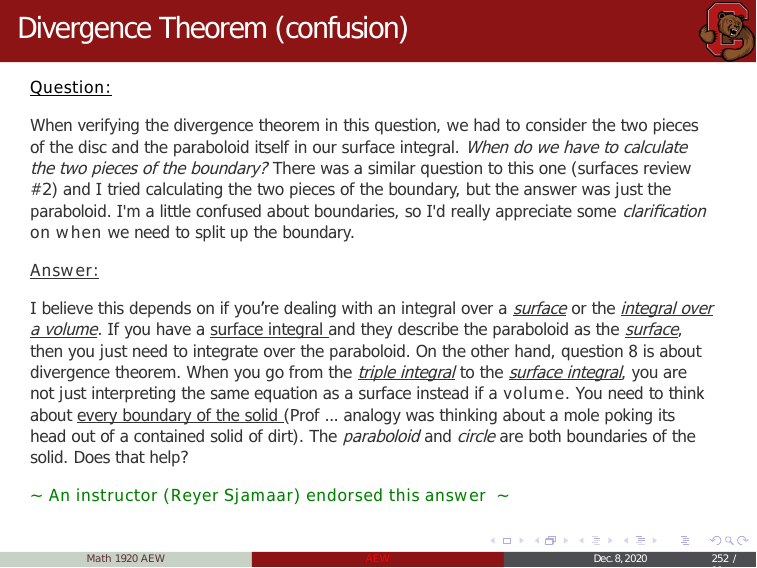

Divergence Theorem (confusion)
Question:
When verifying the divergence theorem in this question, we had to consider the two pieces of the disc and the paraboloid itself in our surface integral. When do we have to calculate the two pieces of the boundary? There was a similar question to this one (surfaces review #2) and I tried calculating the two pieces of the boundary, but the answer was just the paraboloid. I'm a little confused about boundaries, so I'd really appreciate some clarification on when we need to split up the boundary.
Answer:
I believe this depends on if you’re dealing with an integral over a surface or the integral over a volume. If you have a surface integral and they describe the paraboloid as the surface, then you just need to integrate over the paraboloid. On the other hand, question 8 is about divergence theorem. When you go from the triple integral to the surface integral, you are not just interpreting the same equation as a surface instead if a volume. You need to think about every boundary of the solid (Prof … analogy was thinking about a mole poking its head out of a contained solid of dirt). The paraboloid and circle are both boundaries of the solid. Does that help?
~ An instructor (Reyer Sjamaar) endorsed this answer  ~

Math 1920 AEW
AEW
Dec. 8, 2020
252 / 11